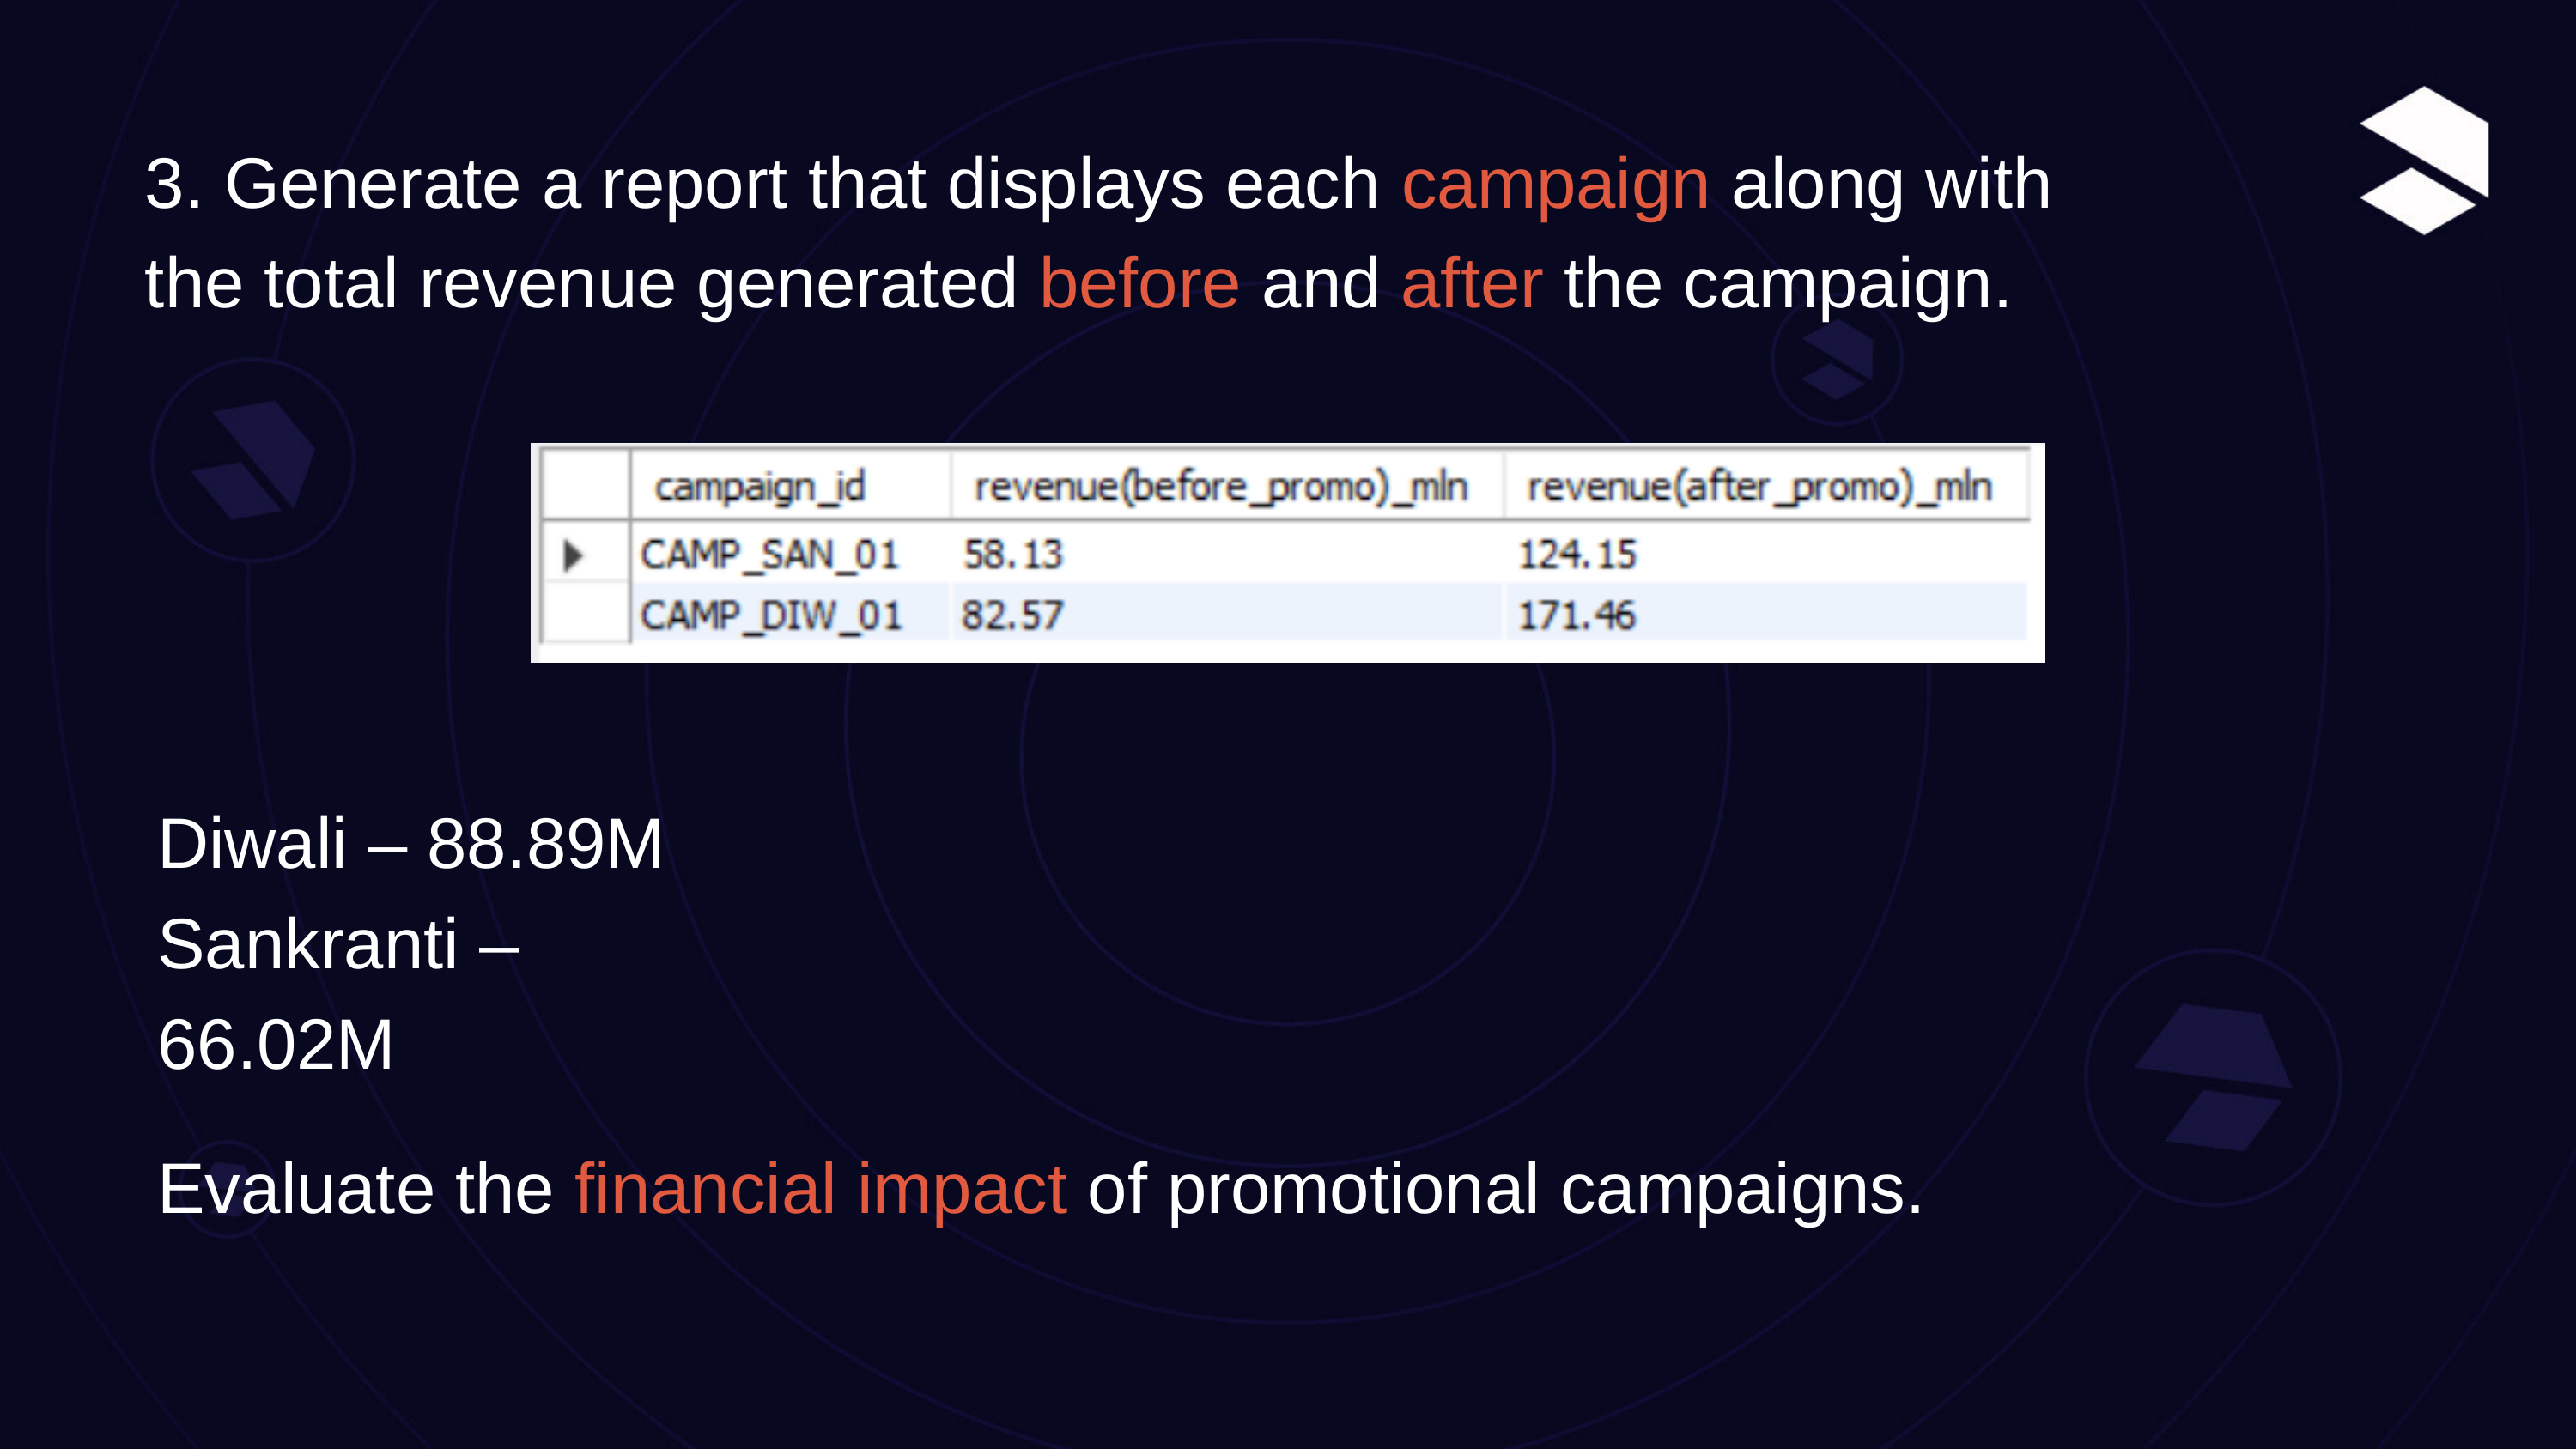

3. Generate a report that displays each campaign along with the total revenue generated before and after the campaign.

Diwali – 88.89M
Sankranti – 66.02M
Evaluate the financial impact of promotional campaigns.